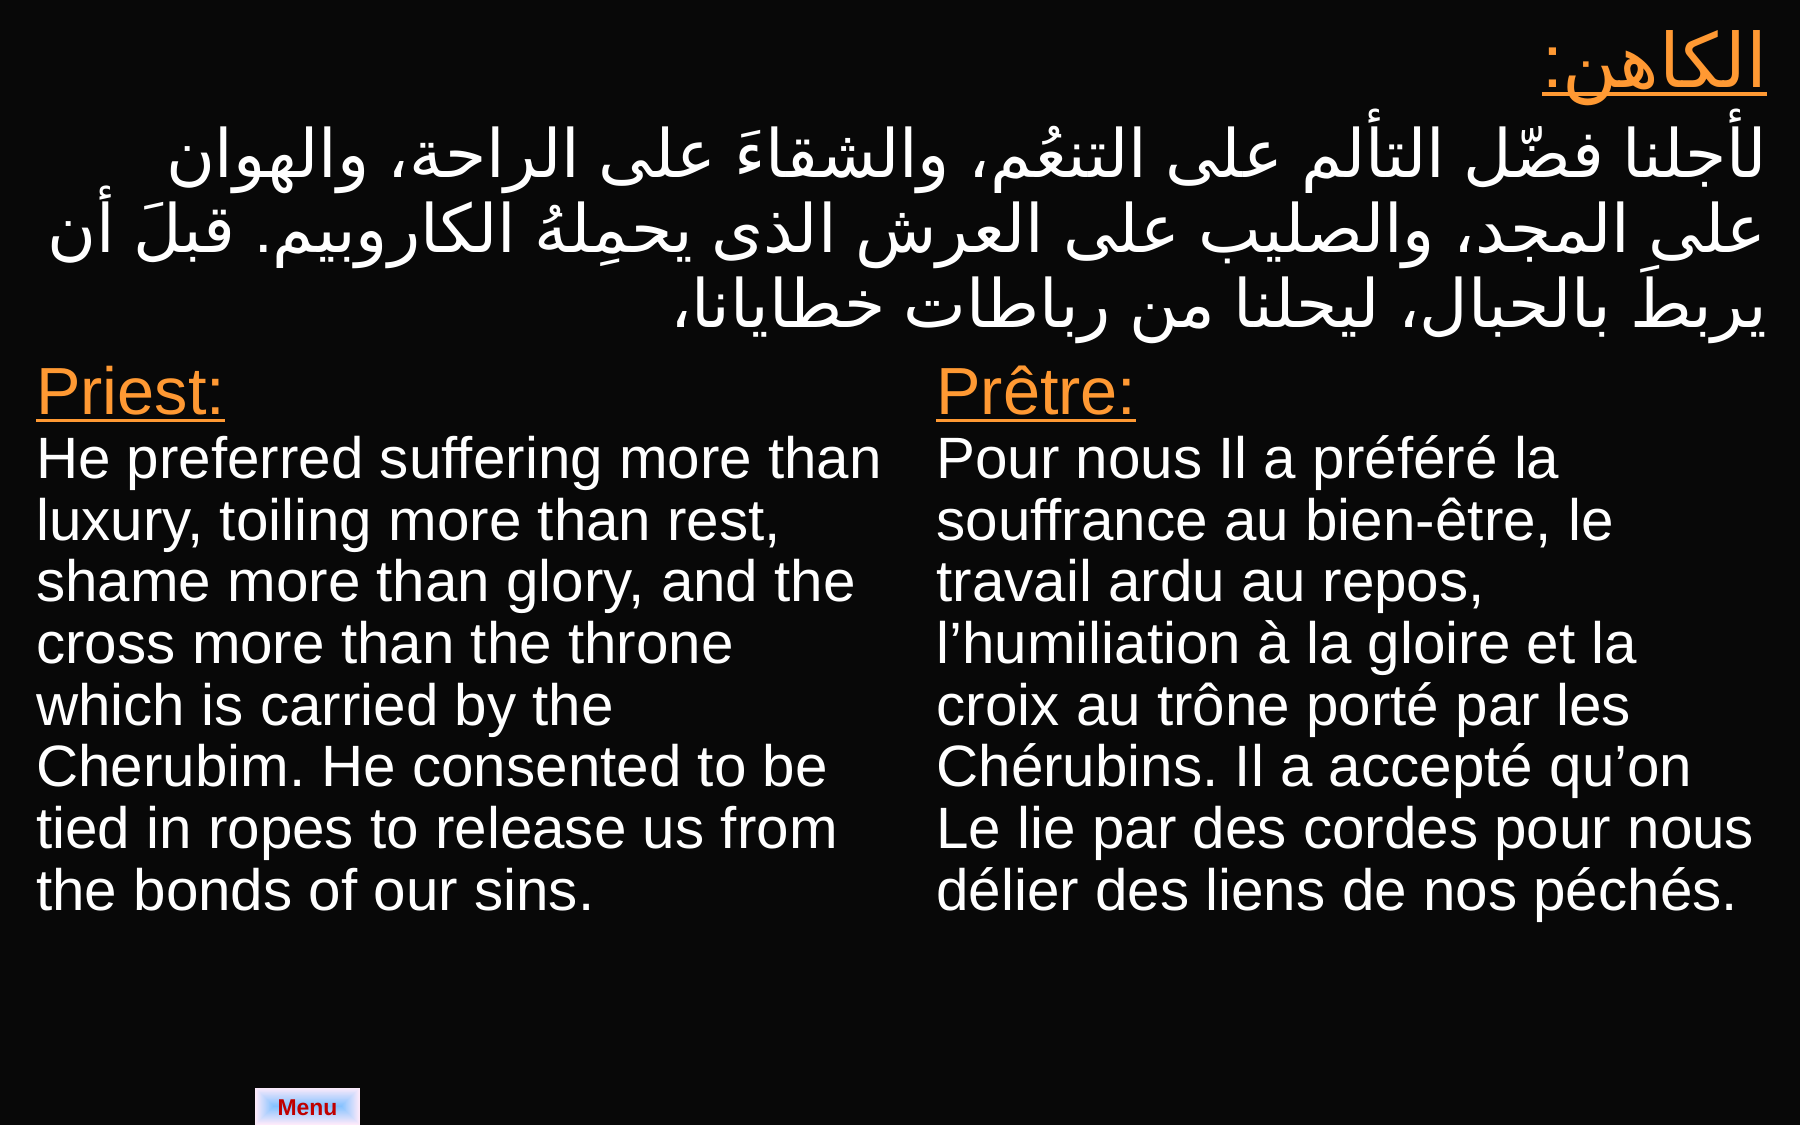

| الكاهن: لأجلنا فضّل التألم على التنعُم، والشقاءَ على الراحة، والهوان على المجد، والصليب على العرش الذى يحمِلهُ الكاروبيم. قبلَ أن يربطَ بالحبال، ليحلنا من رباطات خطايانا، |  |
| --- | --- |
| Priest: He preferred suffering more than luxury, toiling more than rest, shame more than glory, and the cross more than the throne which is carried by the Cherubim. He consented to be tied in ropes to release us from the bonds of our sins. | Prêtre: Pour nous Il a préféré la souffrance au bien-être, le travail ardu au repos, l’humiliation à la gloire et la croix au trône porté par les Chérubins. Il a accepté qu’on Le lie par des cordes pour nous délier des liens de nos péchés. |

Menu